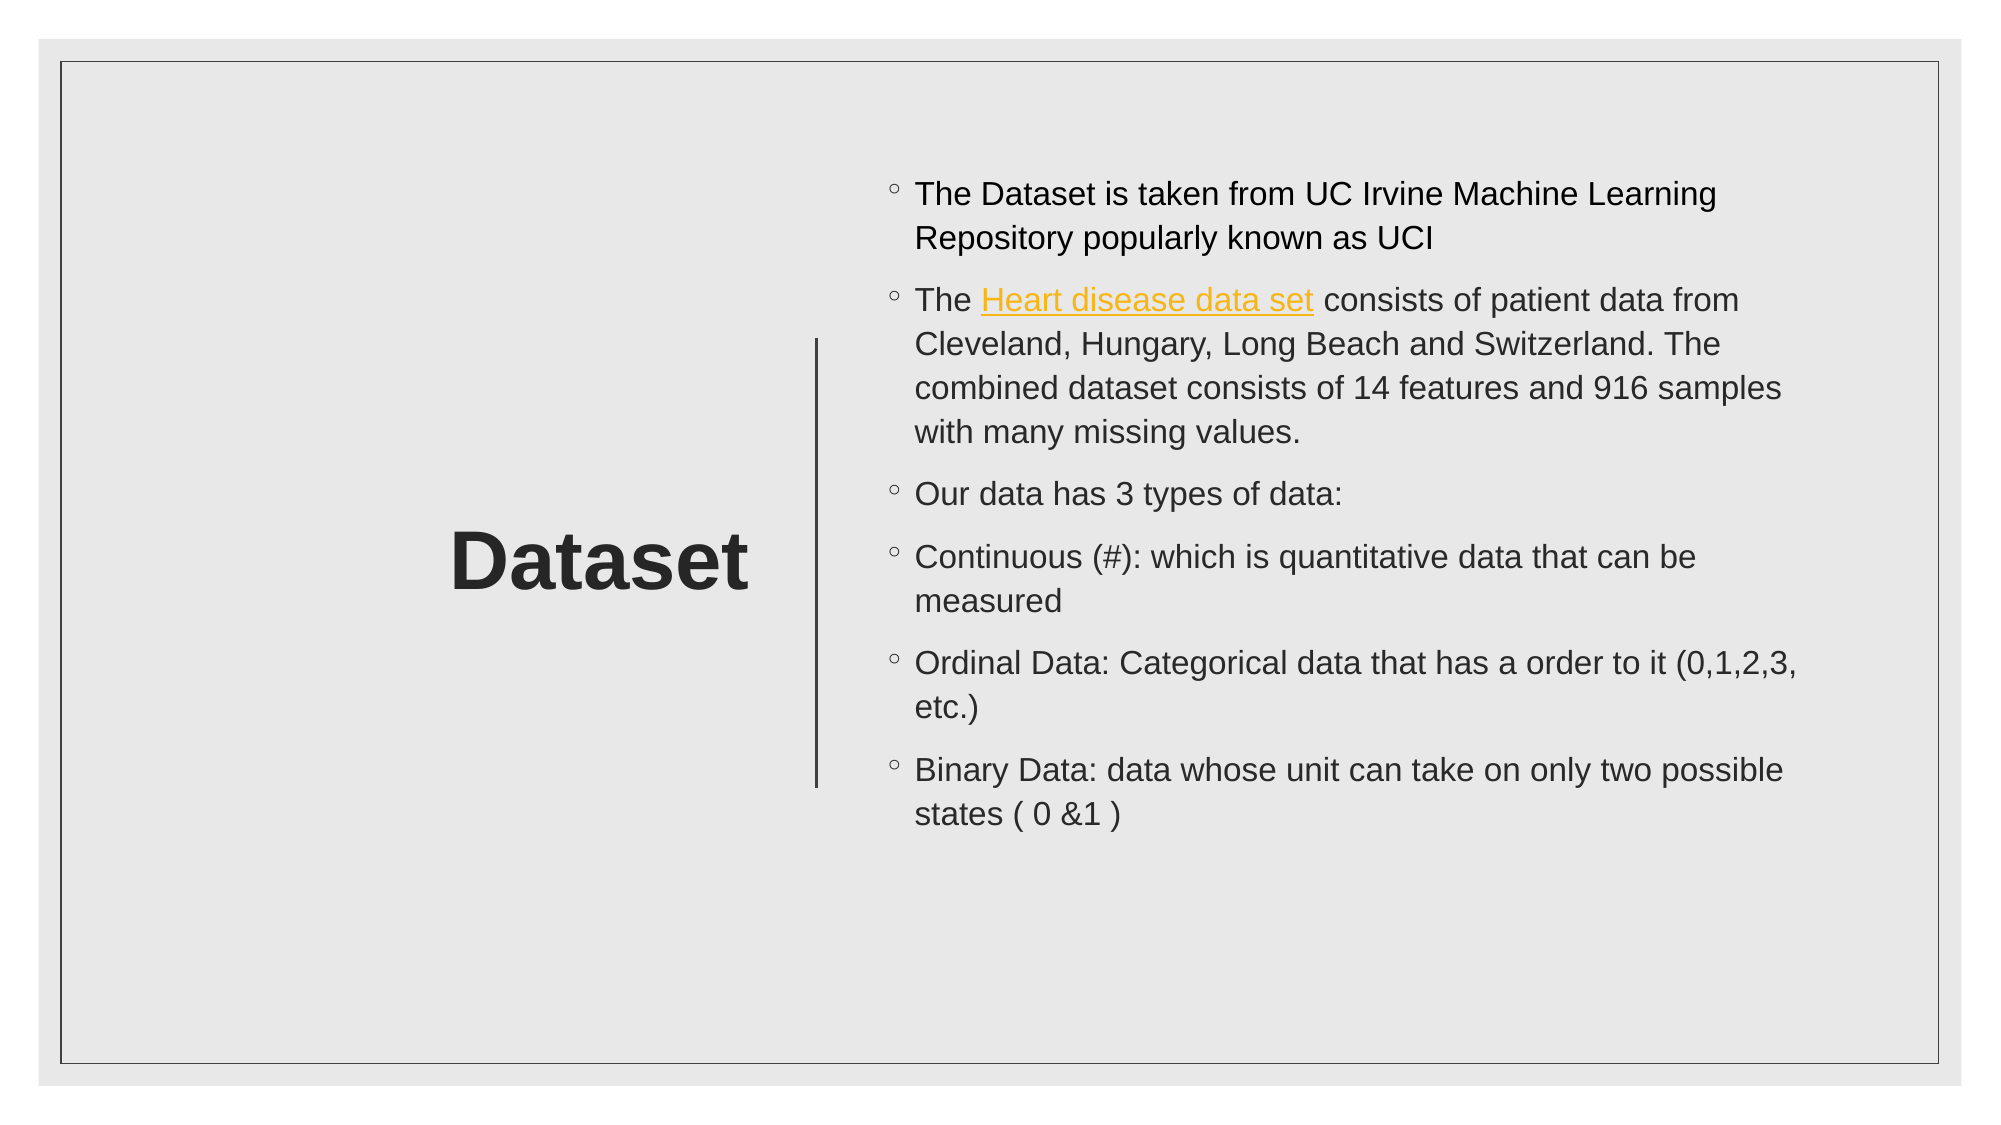

# Dataset
The Dataset is taken from UC Irvine Machine Learning Repository popularly known as UCI
The Heart disease data set consists of patient data from Cleveland, Hungary, Long Beach and Switzerland. The combined dataset consists of 14 features and 916 samples with many missing values.
Our data has 3 types of data:
Continuous (#): which is quantitative data that can be measured
Ordinal Data: Categorical data that has a order to it (0,1,2,3, etc.)
Binary Data: data whose unit can take on only two possible states ( 0 &1 )